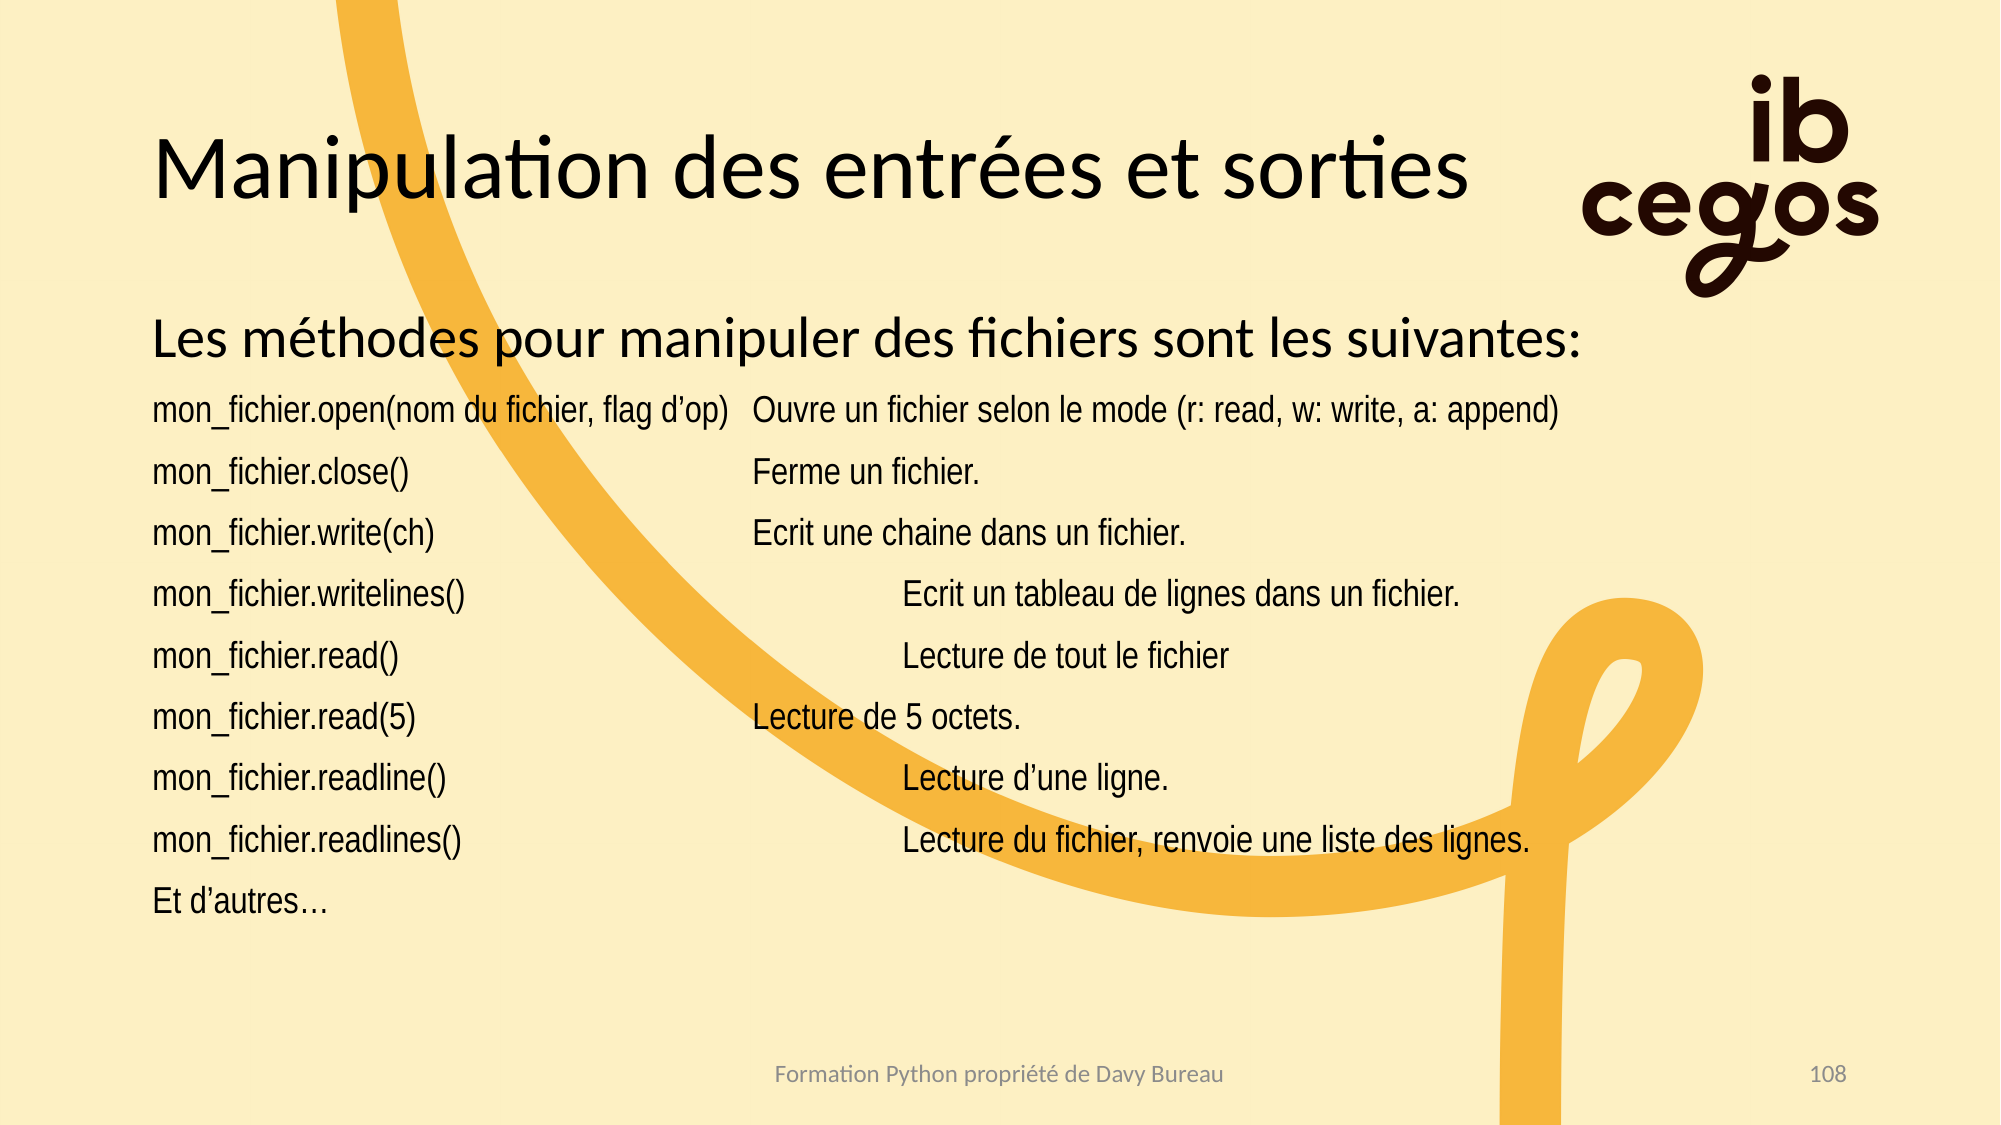

# Manipulation des entrées et sorties
Les méthodes pour manipuler des fichiers sont les suivantes:
mon_fichier.open(nom du fichier, flag d’op) 	Ouvre un fichier selon le mode (r: read, w: write, a: append)
mon_fichier.close() 			Ferme un fichier.
mon_fichier.write(ch) 			Ecrit une chaine dans un fichier.
mon_fichier.writelines() 			Ecrit un tableau de lignes dans un fichier.
mon_fichier.read() 				Lecture de tout le fichier
mon_fichier.read(5) 			Lecture de 5 octets.
mon_fichier.readline() 			Lecture d’une ligne.
mon_fichier.readlines() 			Lecture du fichier, renvoie une liste des lignes.
Et d’autres…
Formation Python propriété de Davy Bureau
108